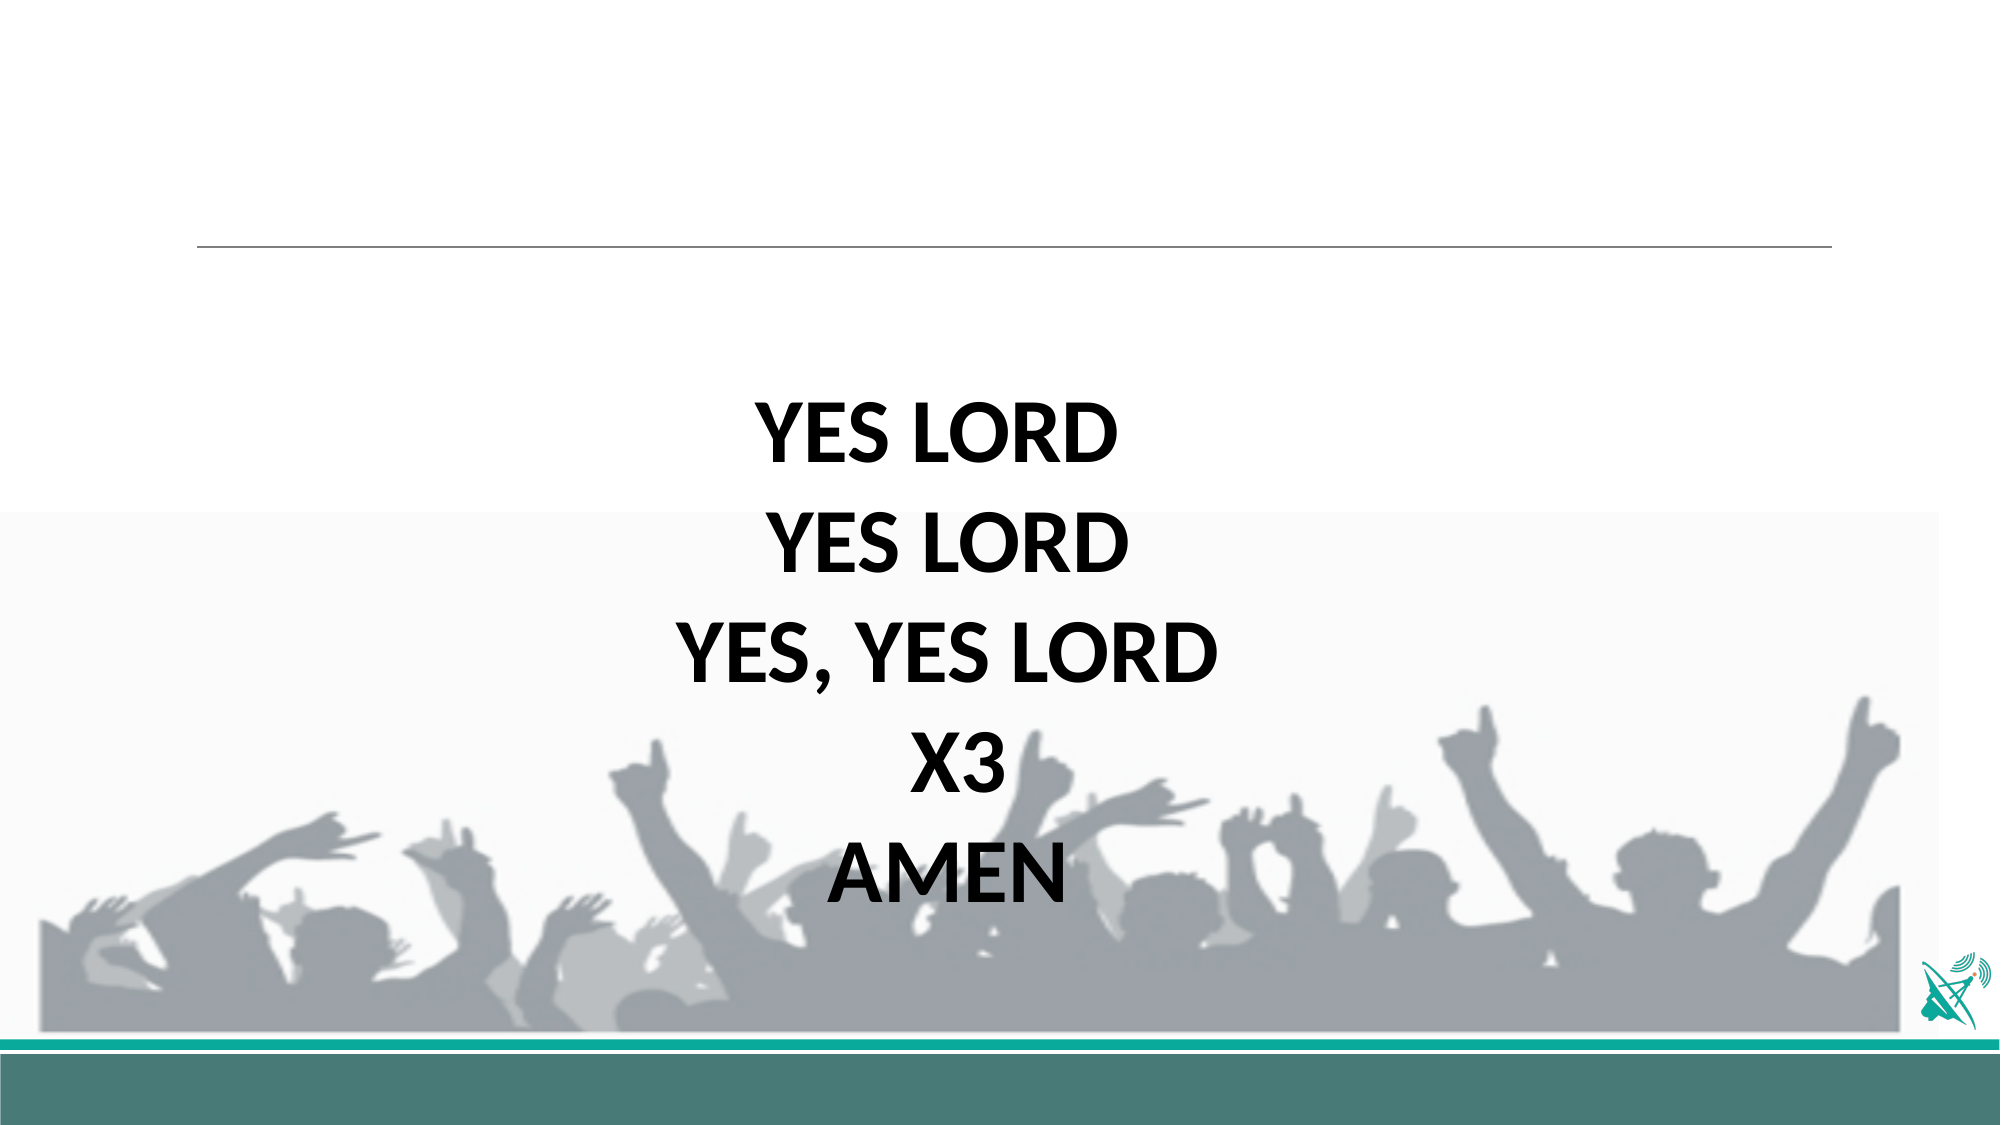

YES LORD
YES LORD
YES, YES LORD
 X3
AMEN